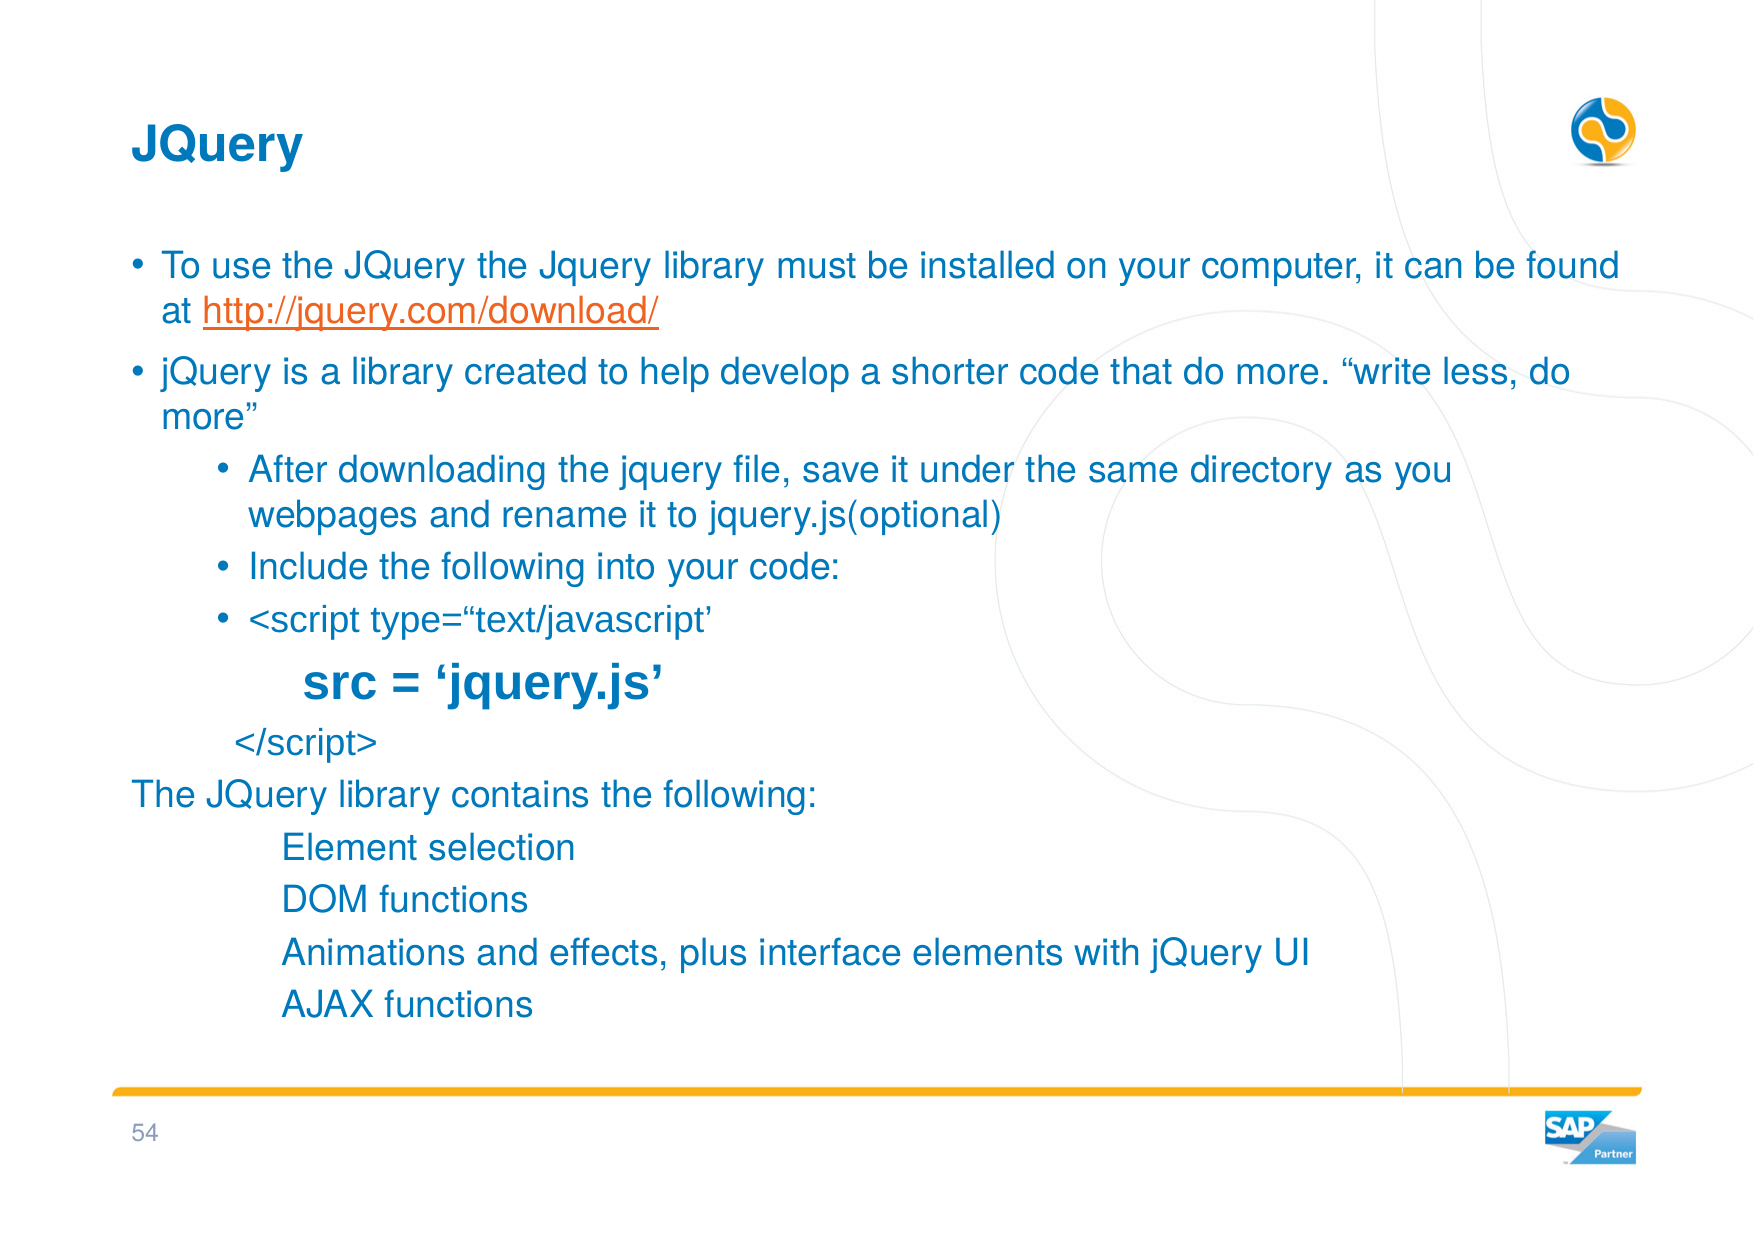

# JQuery
To use the JQuery the Jquery library must be installed on your computer, it can be found at http://jquery.com/download/
jQuery is a library created to help develop a shorter code that do more. “write less, do more”
After downloading the jquery file, save it under the same directory as you webpages and rename it to jquery.js(optional)
Include the following into your code:
<script type=“text/javascript’
src = ‘jquery.js’
  </script>
The JQuery library contains the following:
	Element selection
	DOM functions
	Animations and effects, plus interface elements with jQuery UI
	AJAX functions
54